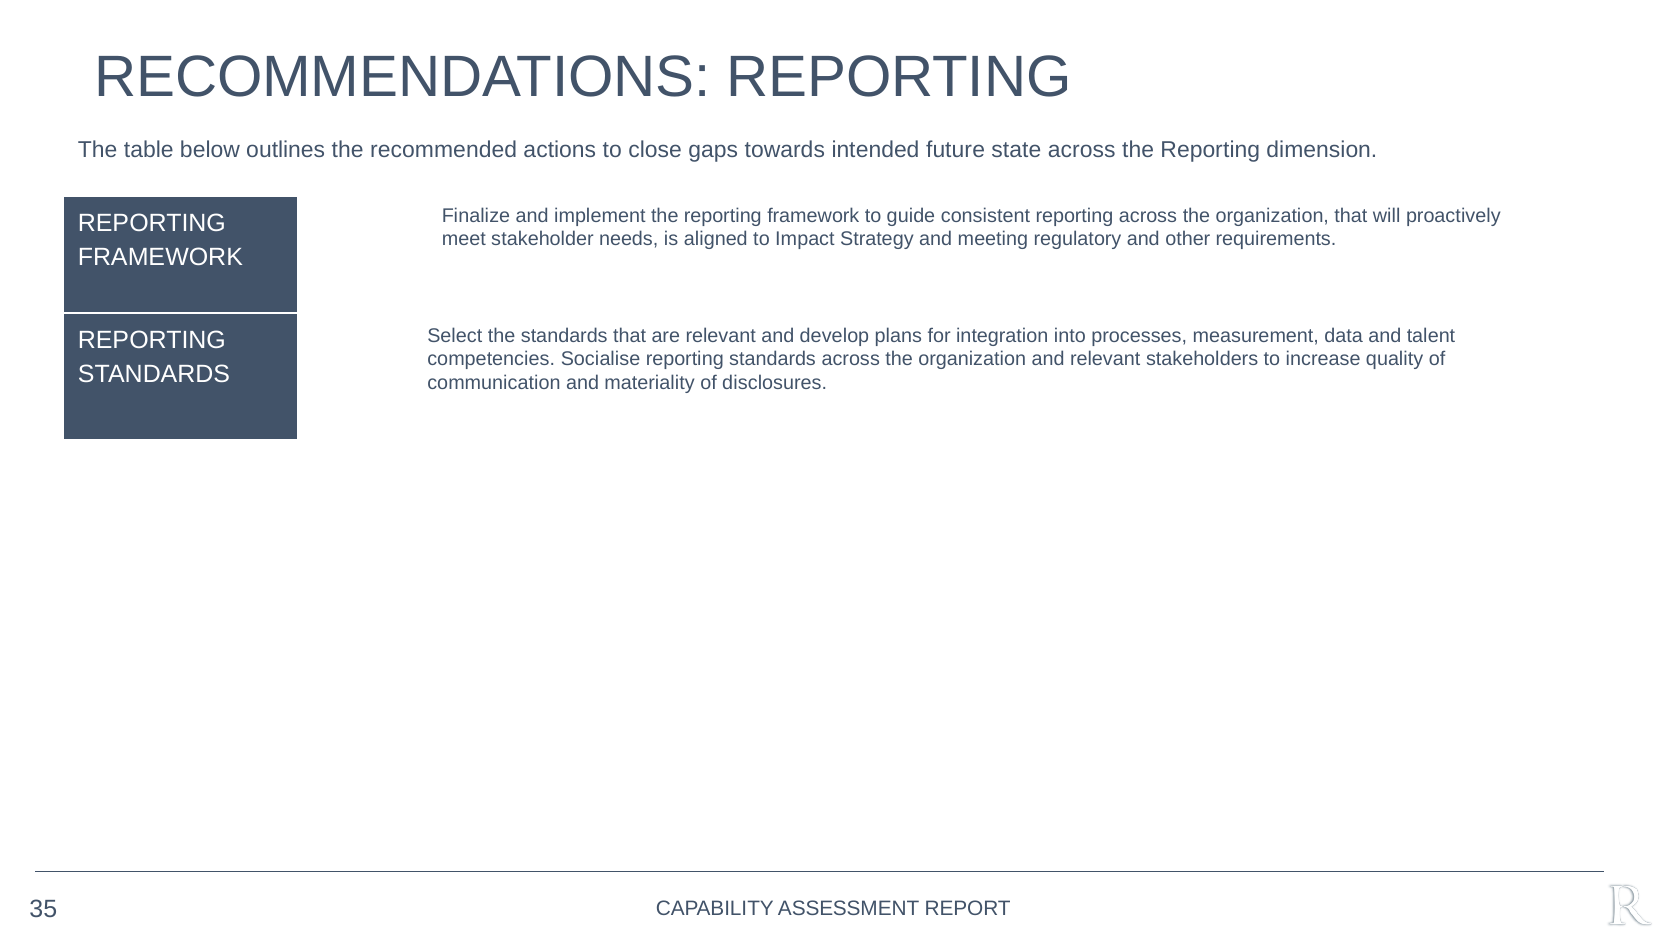

# Recommendations: Reporting
The table below outlines the recommended actions to close gaps towards intended future state across the Reporting dimension.
Finalize and implement the reporting framework to guide consistent reporting across the organization, that will proactively
meet stakeholder needs, is aligned to Impact Strategy and meeting regulatory and other requirements.
| REPORTING FRAMEWORK |  |
| --- | --- |
| REPORTING STANDARDS |  |
​Select the standards that are relevant and develop plans for integration into processes, measurement, data and talent
competencies.​ Socialise reporting standards across the organization and relevant stakeholders to increase quality of
communication and materiality of disclosures.
35
Capability ASSESSMENT Report